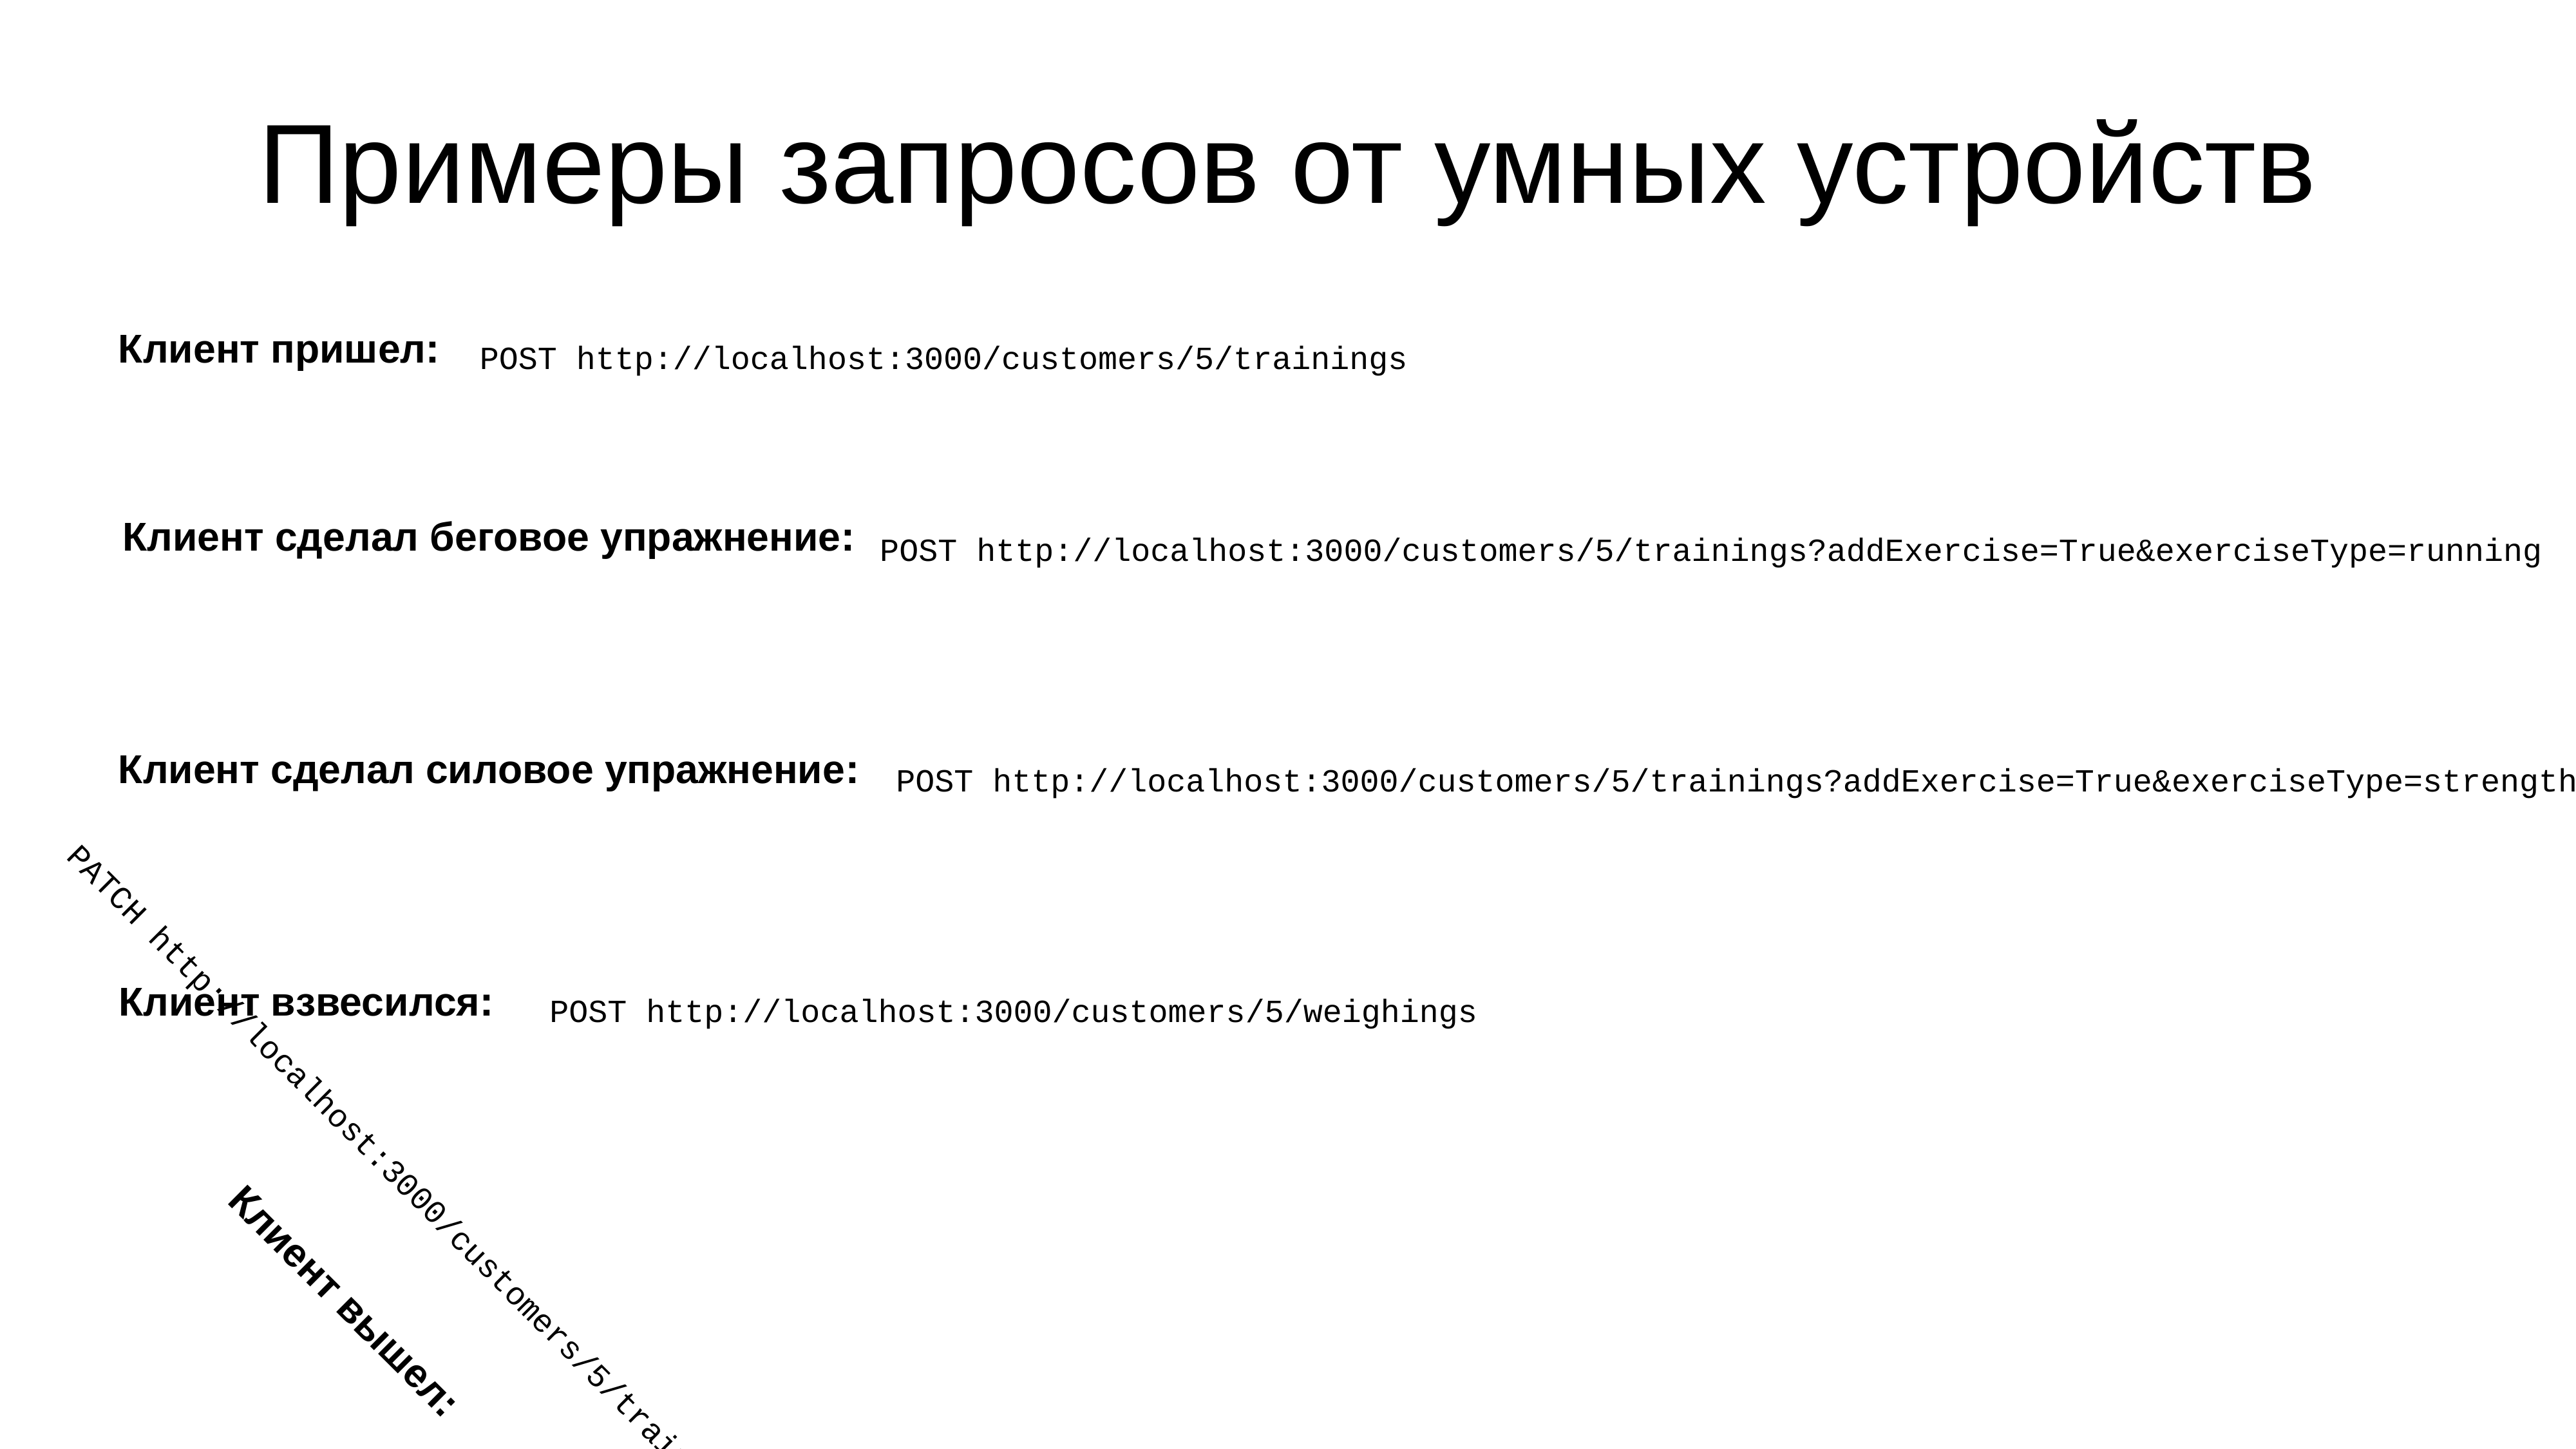

# Примеры запросов от умных устройств
Клиент пришел:
POST http://localhost:3000/customers/5/trainings
Клиент сделал беговое упражнение:
POST http://localhost:3000/customers/5/trainings?addExercise=True&exerciseType=running
Клиент сделал силовое упражнение:
POST http://localhost:3000/customers/5/trainings?addExercise=True&exerciseType=strength
Клиент взвесился:
POST http://localhost:3000/customers/5/weighings
Клиент вышел:
PATCH http://localhost:3000/customers/5/trainings?lastTraining=true